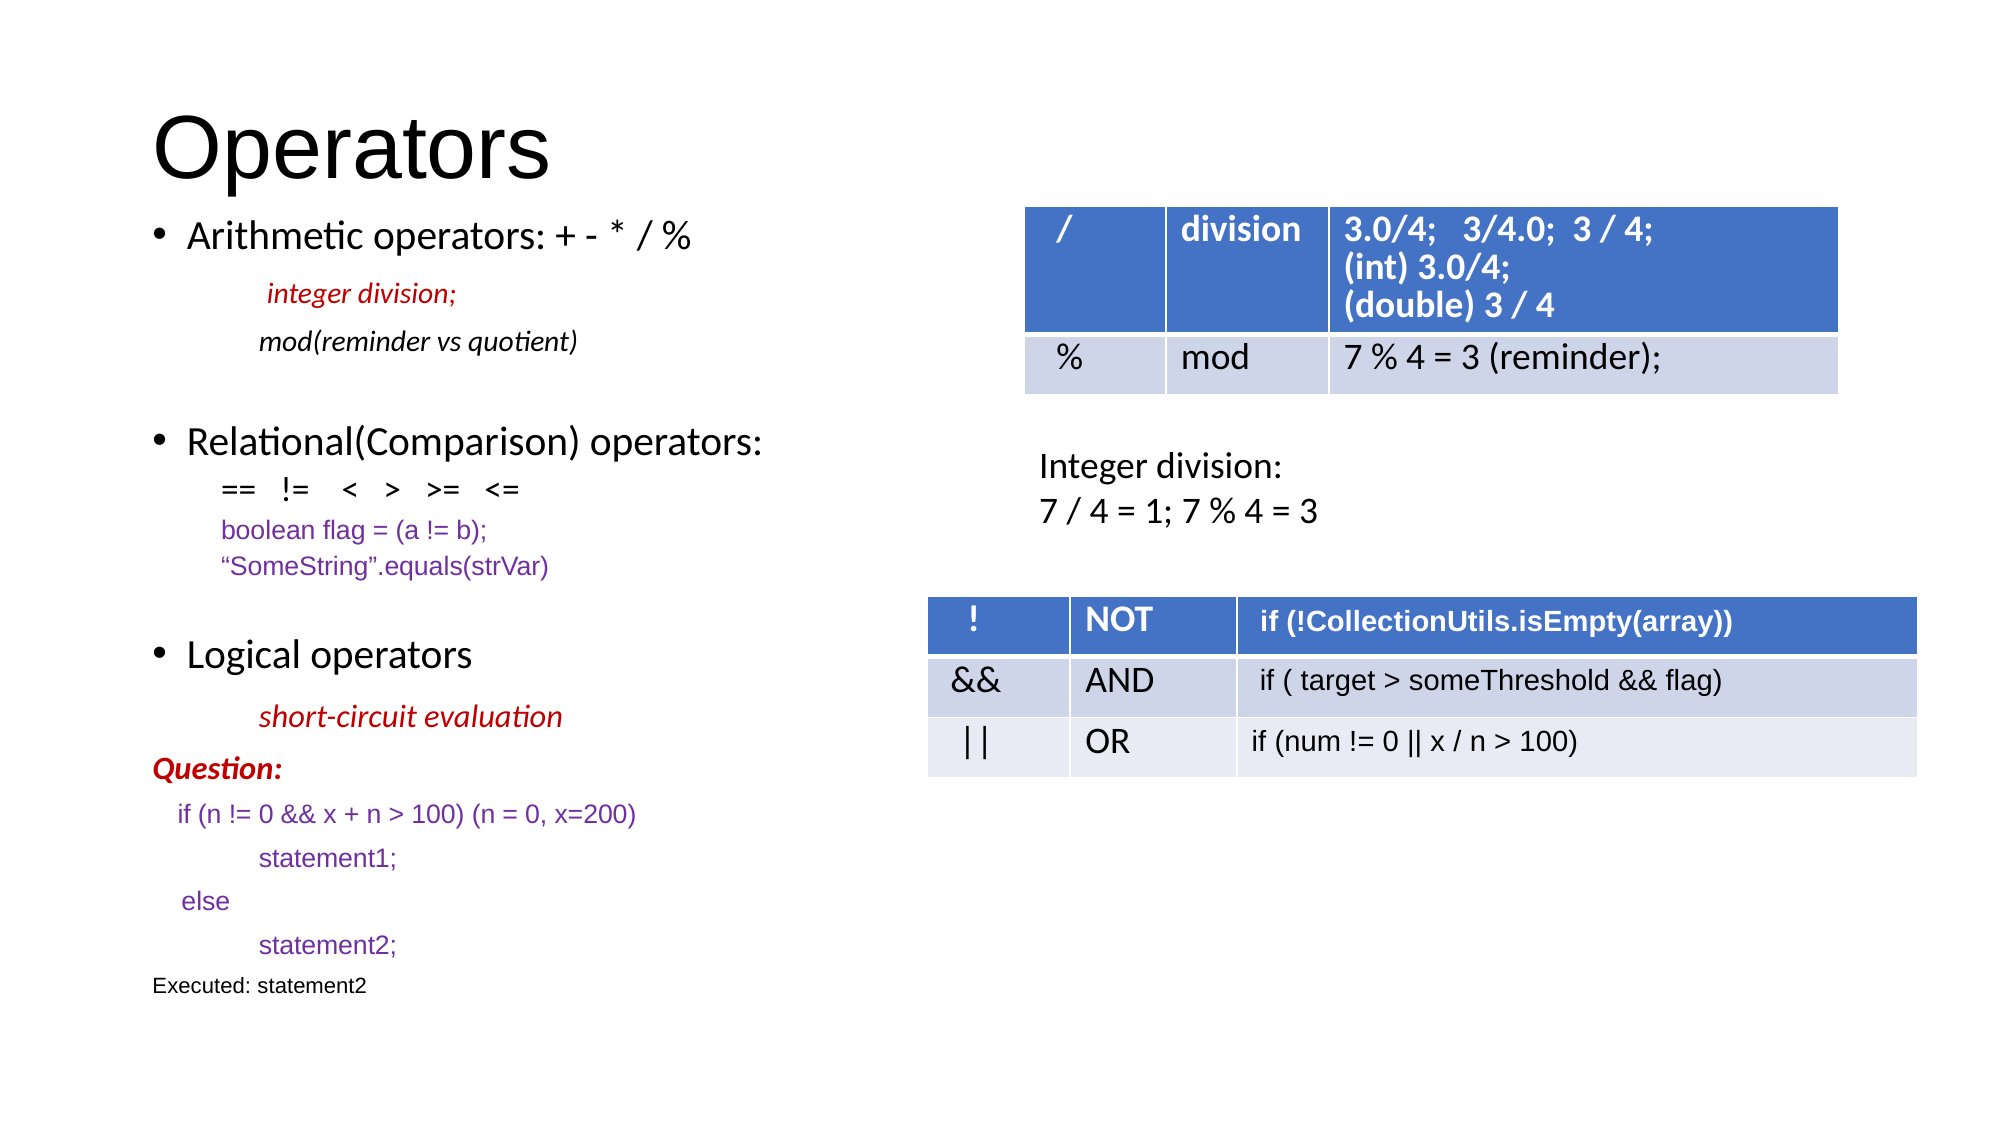

# Operators
Arithmetic operators: + - * / %
     	 integer division;
	mod(reminder vs quotient)

Relational(Comparison) operators:
==   !=    <   >   >=   <=
boolean flag = (a != b);
“SomeString”.equals(strVar)

Logical operators
	short-circuit evaluation
Question:
    if (n != 0 && x + n > 100) (n = 0, x=200)
	statement1;
    else
	statement2;
Executed: statement2
| / | division | 3.0/4; 3/4.0; 3 / 4; (int) 3.0/4; (double) 3 / 4 |
| --- | --- | --- |
| % | mod | 7 % 4 = 3 (reminder); |
Integer division:
7 / 4 = 1; 7 % 4 = 3
| ! | NOT | if (!CollectionUtils.isEmpty(array)) |
| --- | --- | --- |
| && | AND | if ( target > someThreshold && flag) |
| || | OR | if (num != 0 || x / n > 100) |